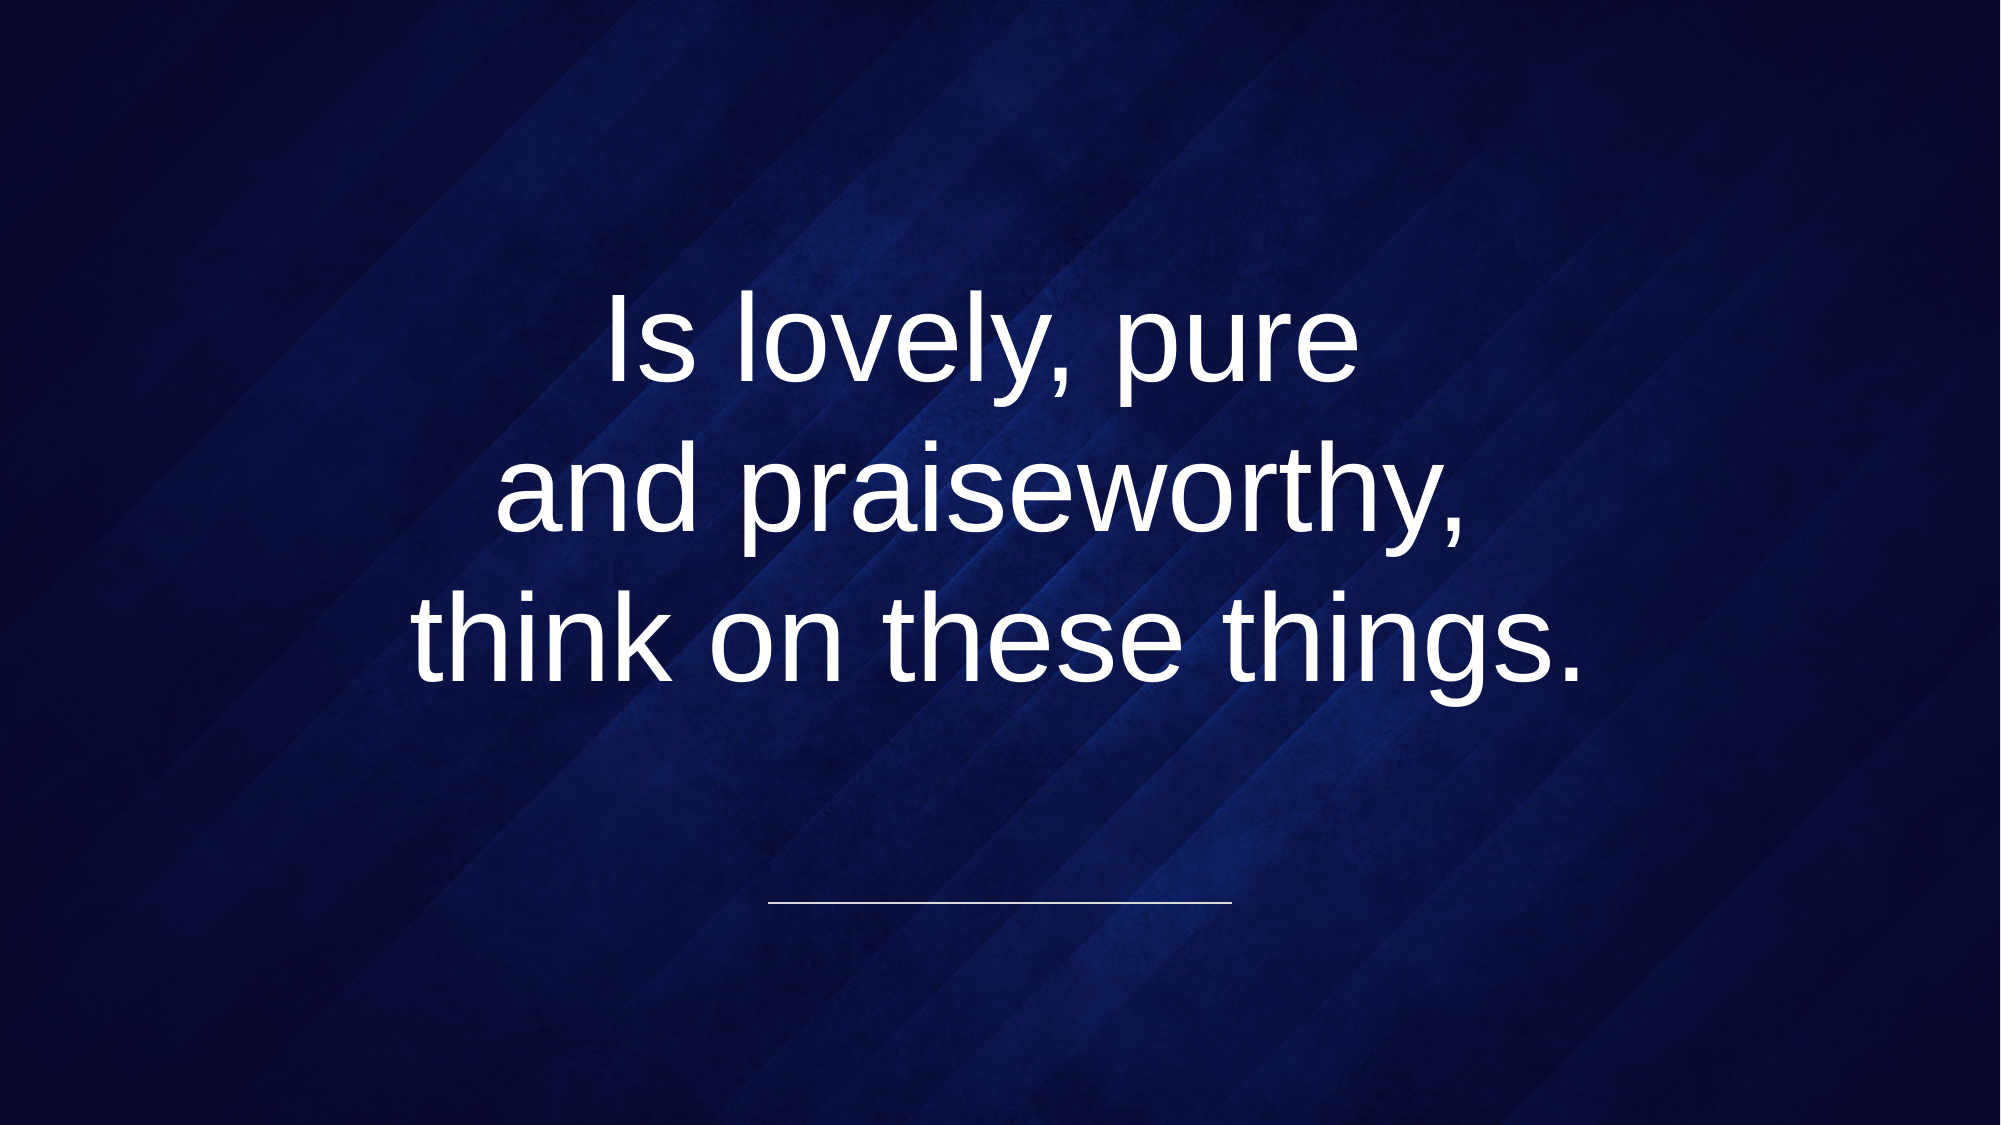

# Is lovely, pure and praiseworthy, think on these things.